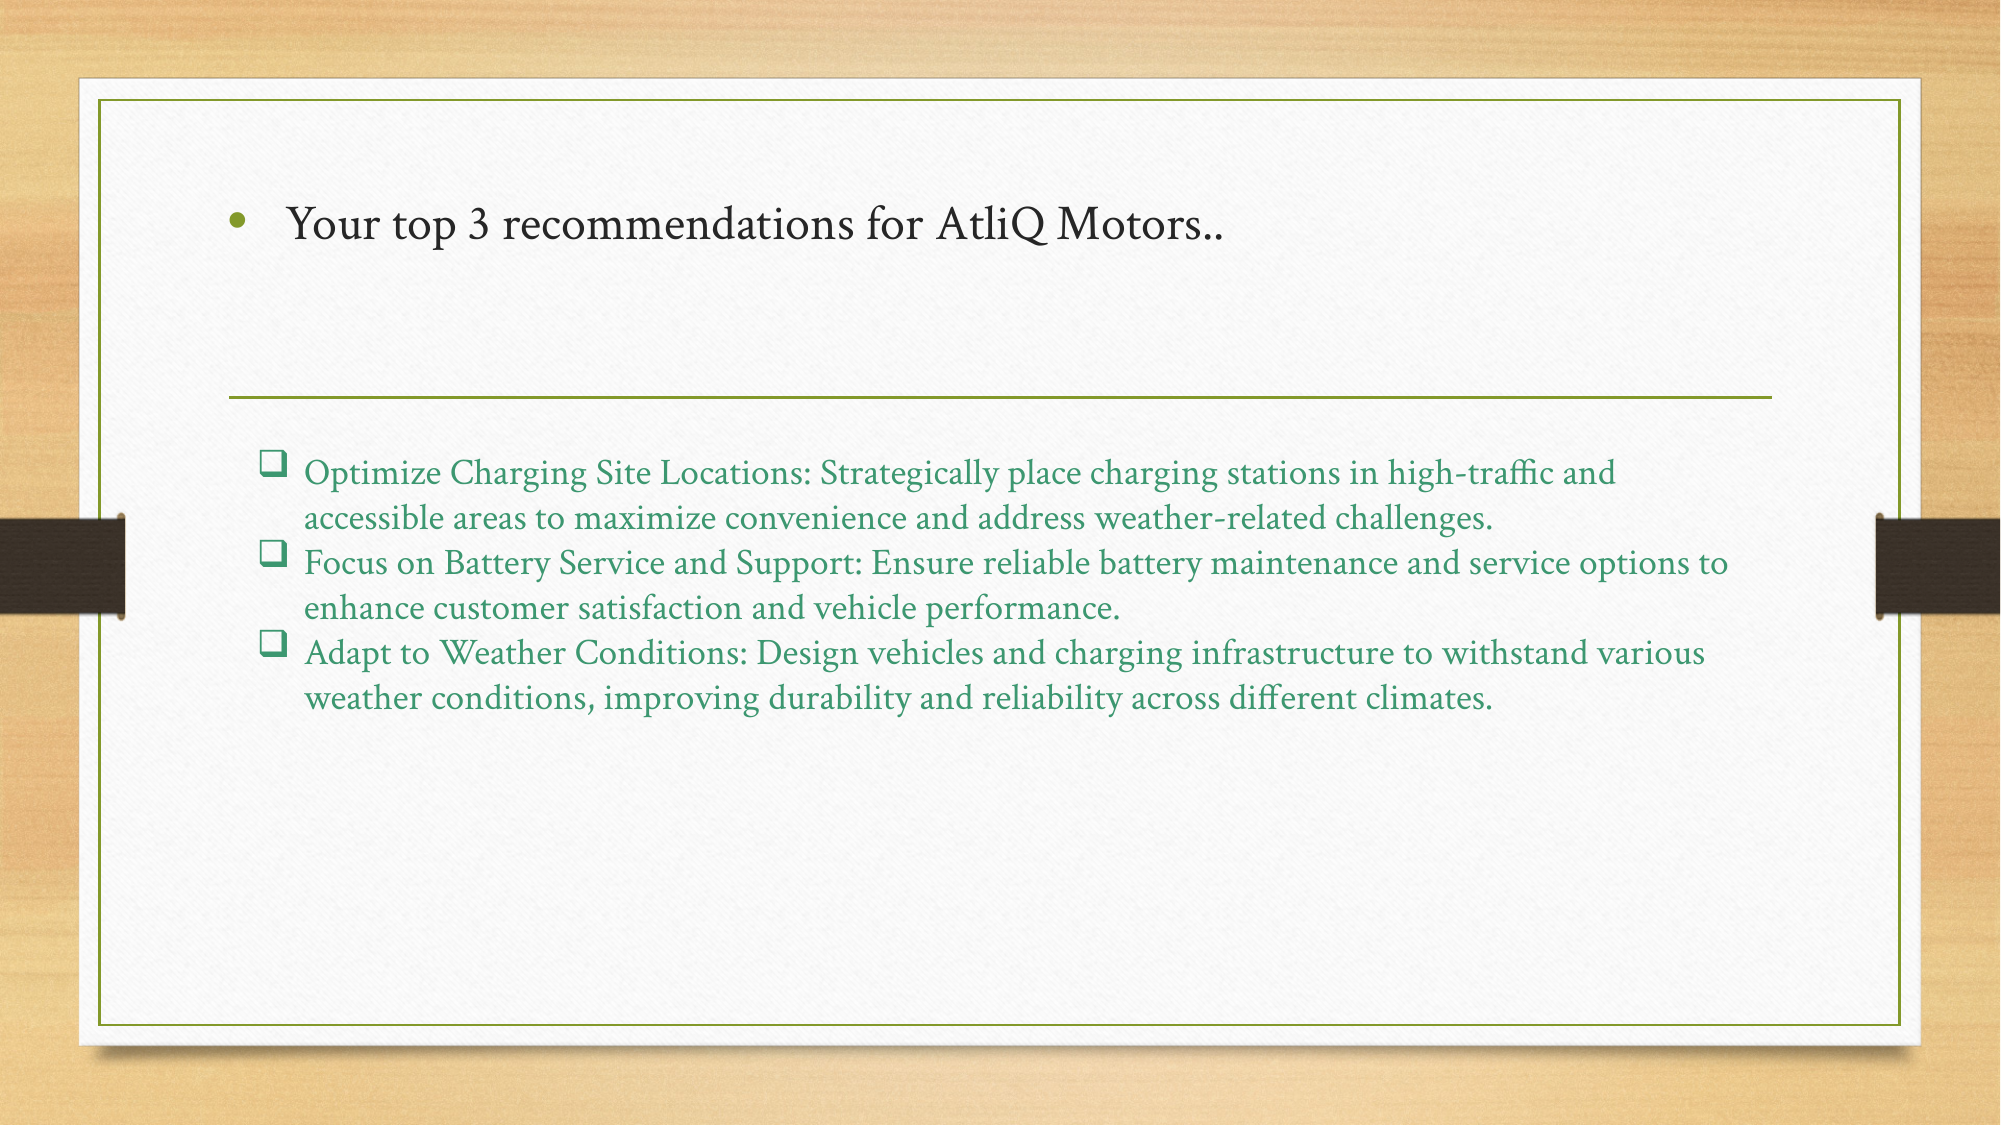

Your top 3 recommendations for AtliQ Motors..
Optimize Charging Site Locations: Strategically place charging stations in high-traffic and accessible areas to maximize convenience and address weather-related challenges.
Focus on Battery Service and Support: Ensure reliable battery maintenance and service options to enhance customer satisfaction and vehicle performance.
Adapt to Weather Conditions: Design vehicles and charging infrastructure to withstand various weather conditions, improving durability and reliability across different climates.